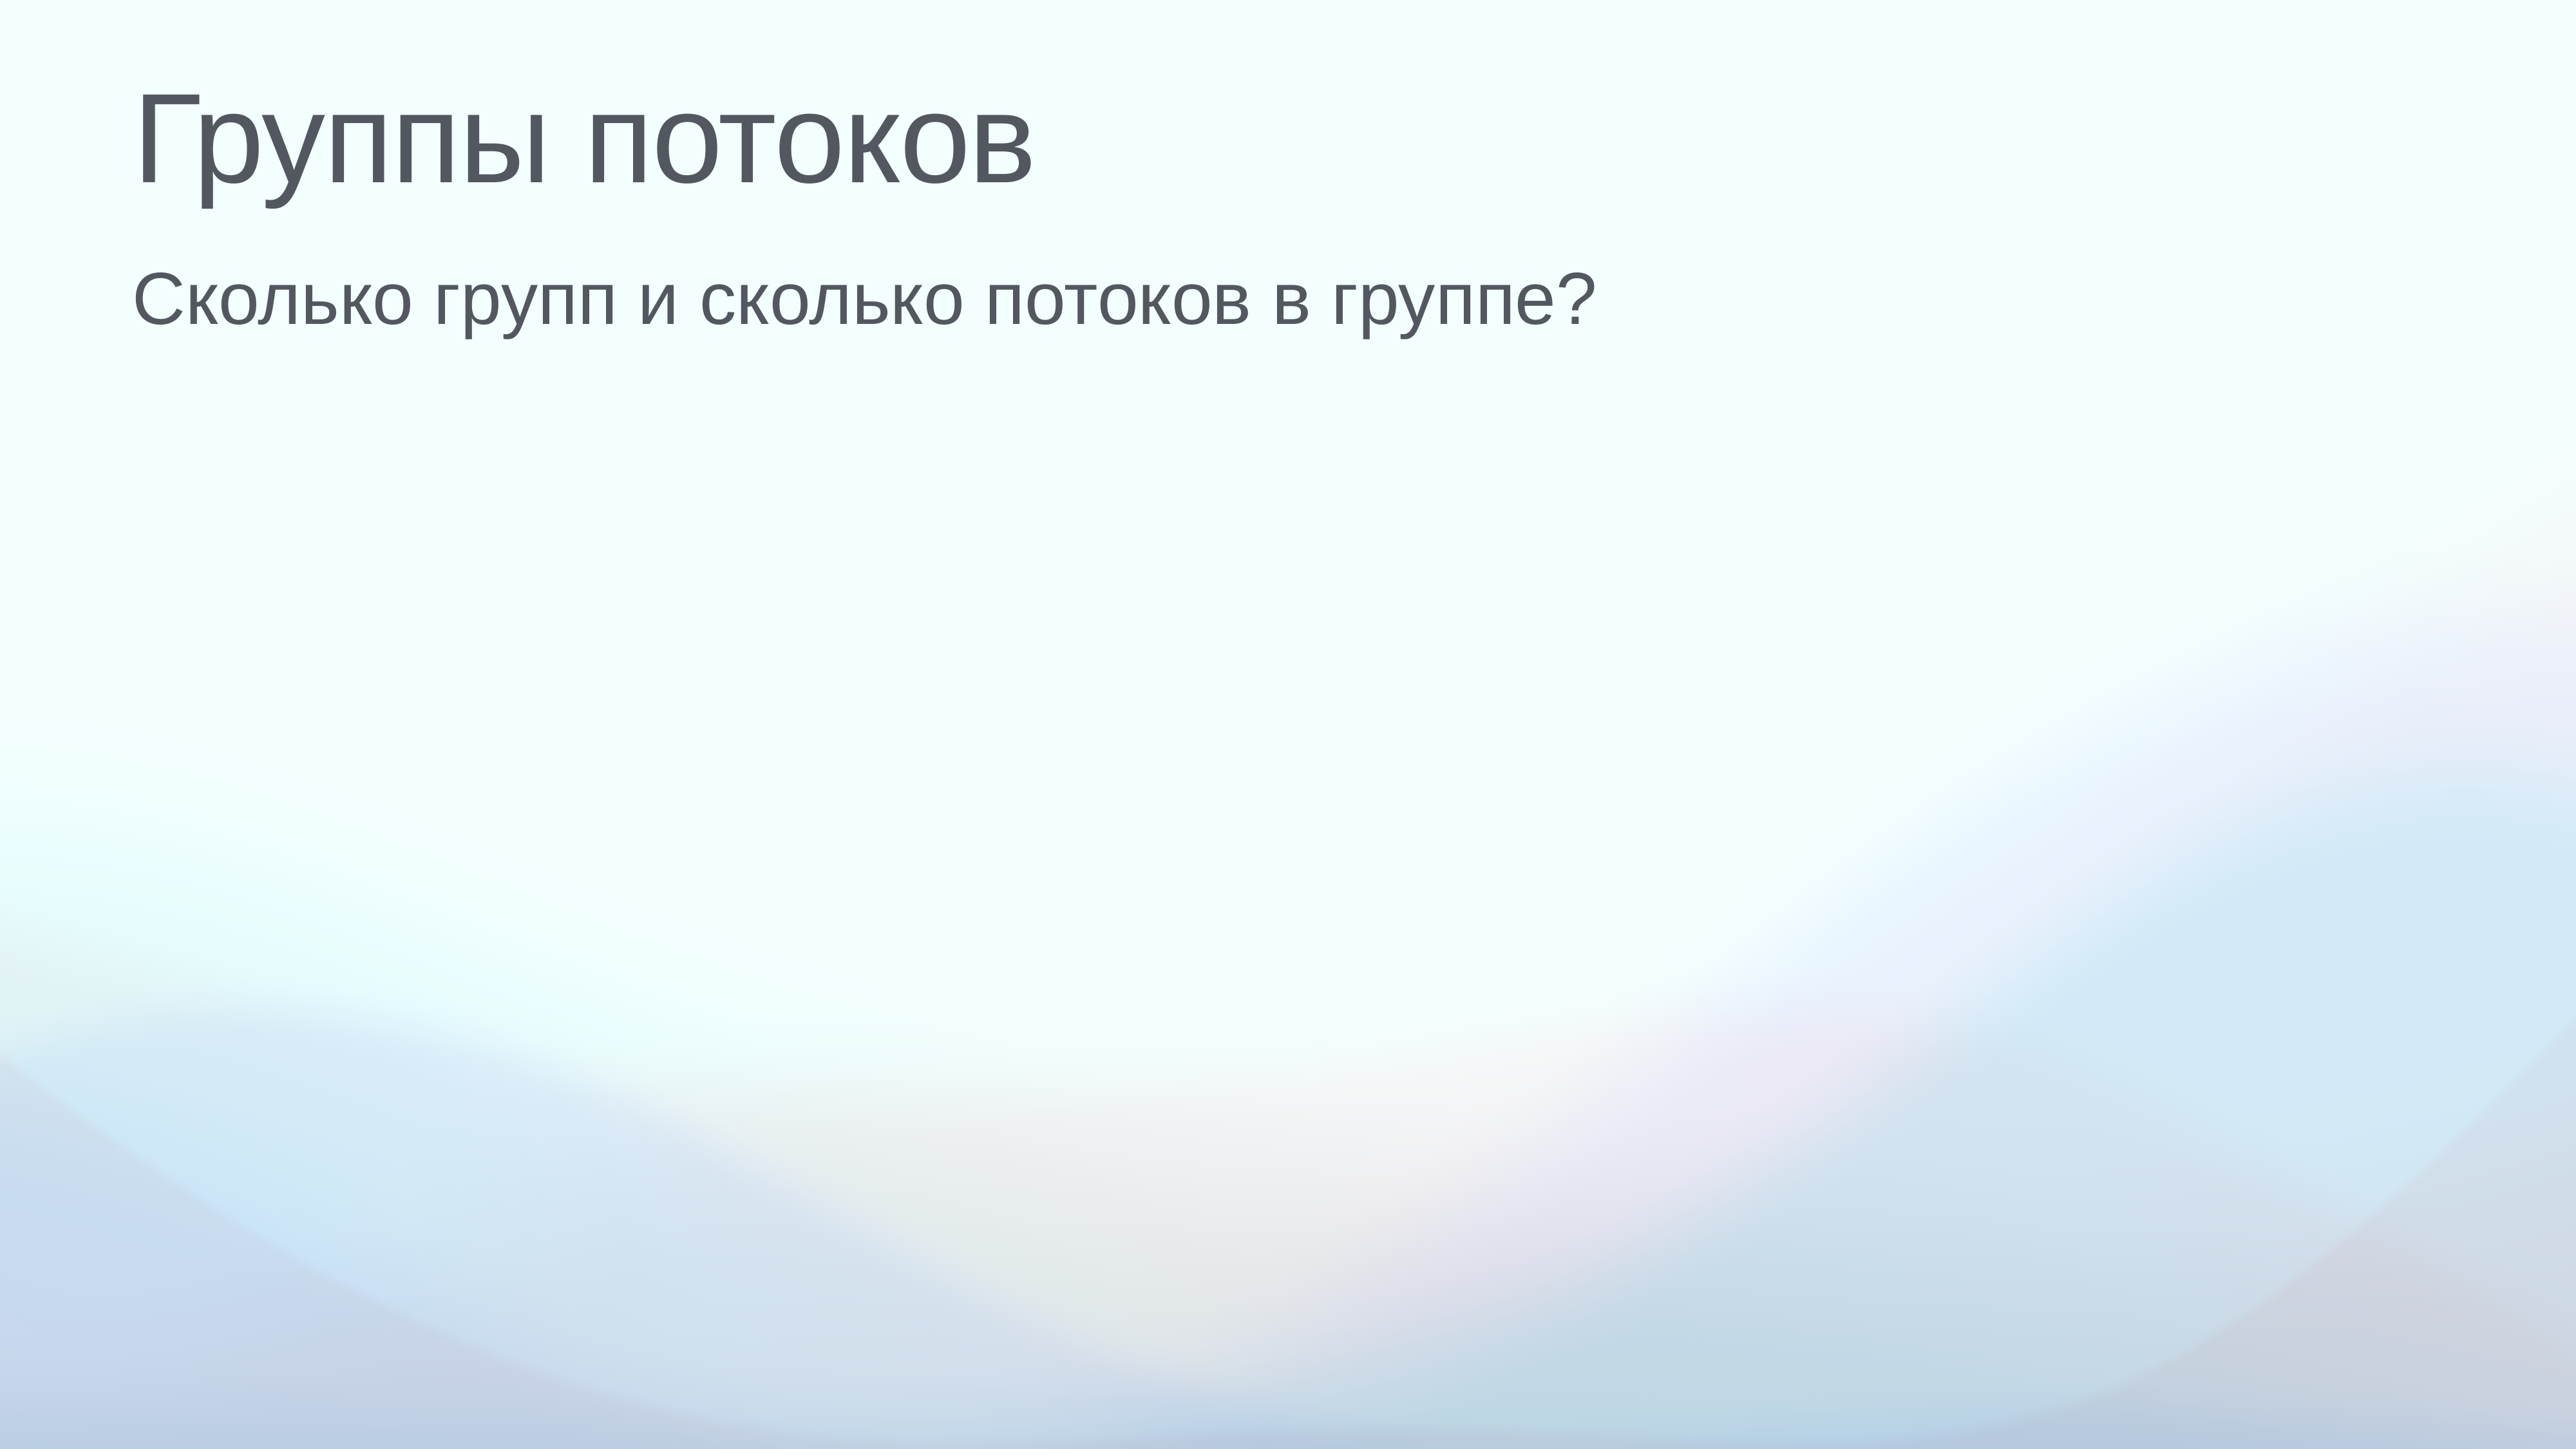

# Группы потоков
Сколько групп и сколько потоков в группе?